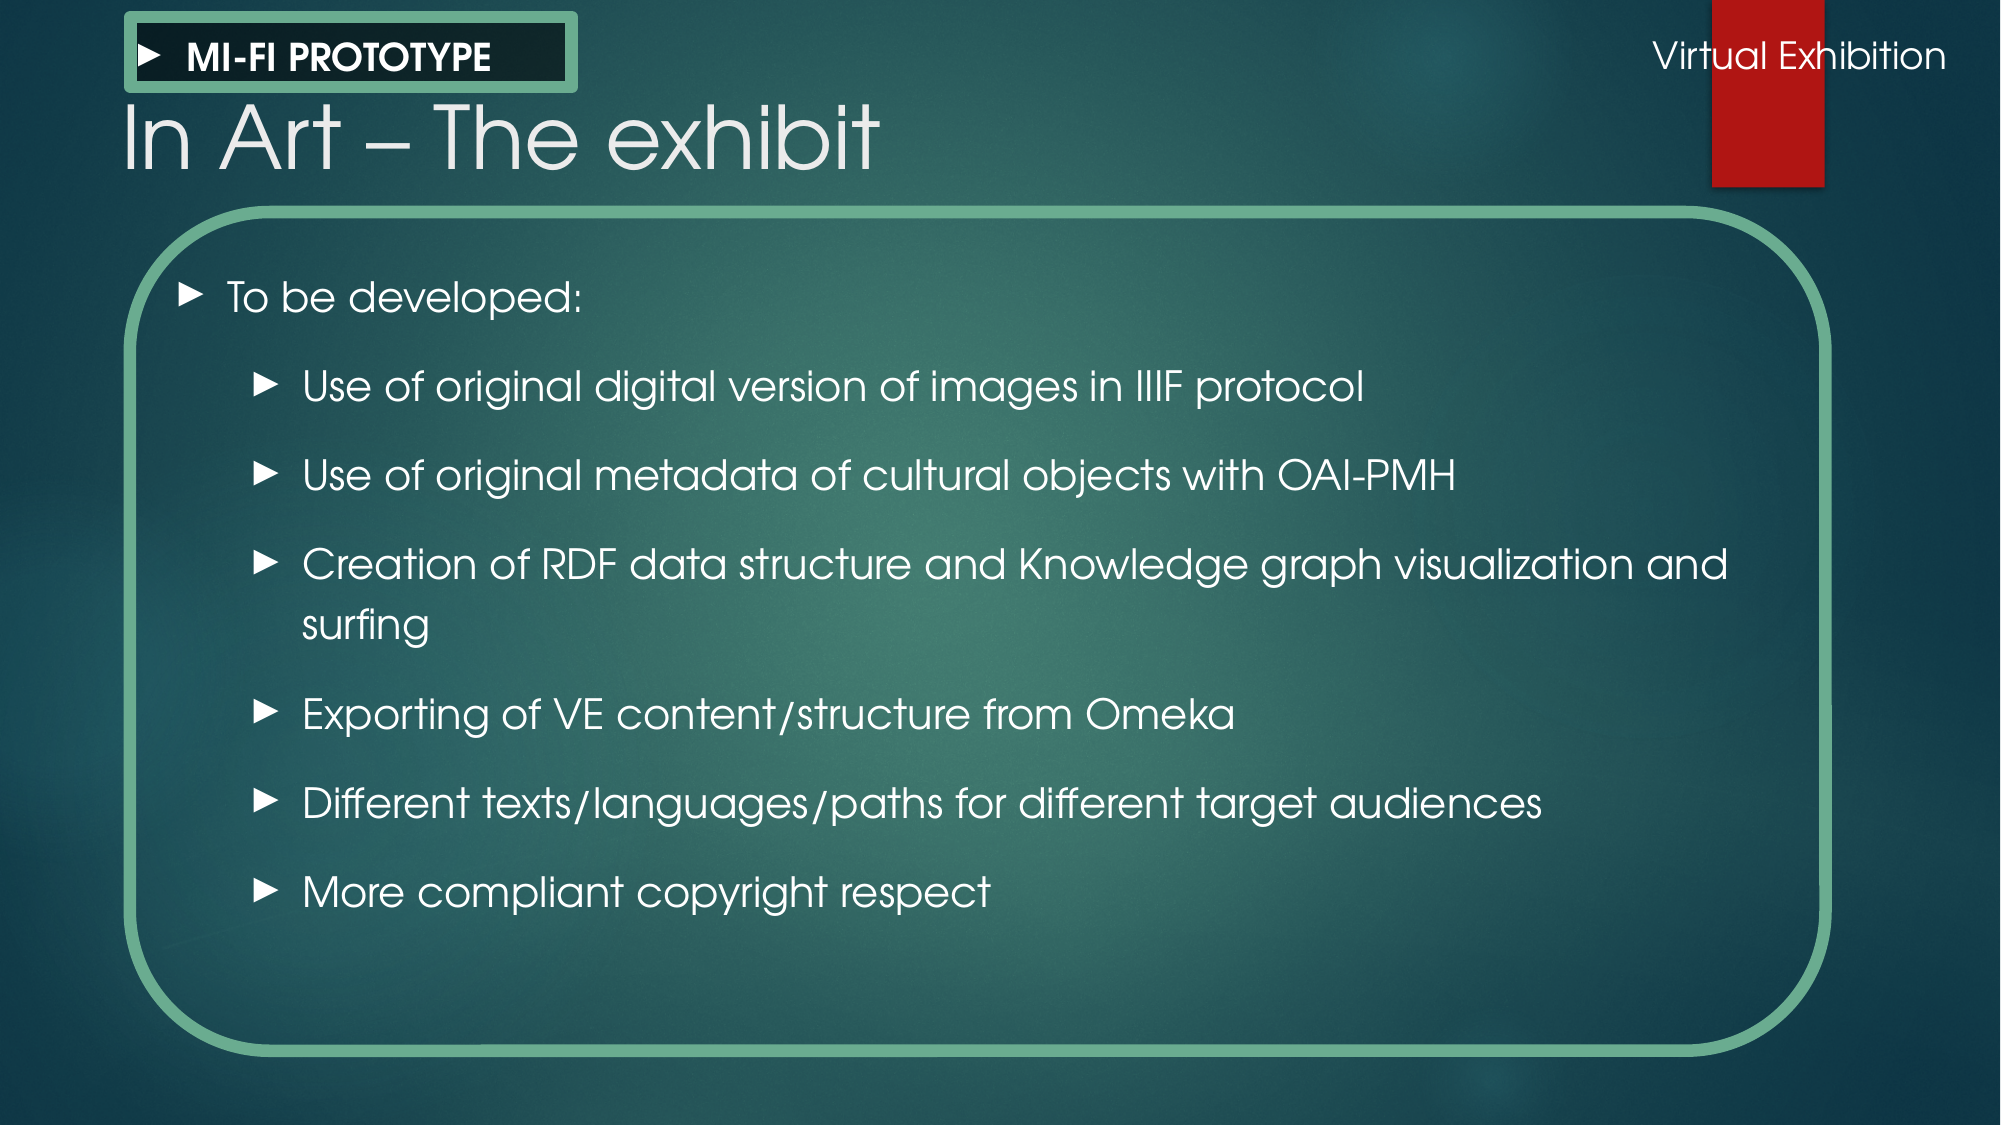

MI-FI PROTOTYPE

Virtual Exhibition
# In Art – The exhibit
To be developed:
Use of original digital version of images in IIIF protocol
Use of original metadata of cultural objects with OAI-PMH
Creation of RDF data structure and Knowledge graph visualization and surfing
Exporting of VE content/structure from Omeka
Different texts/languages/paths for different target audiences
More compliant copyright respect